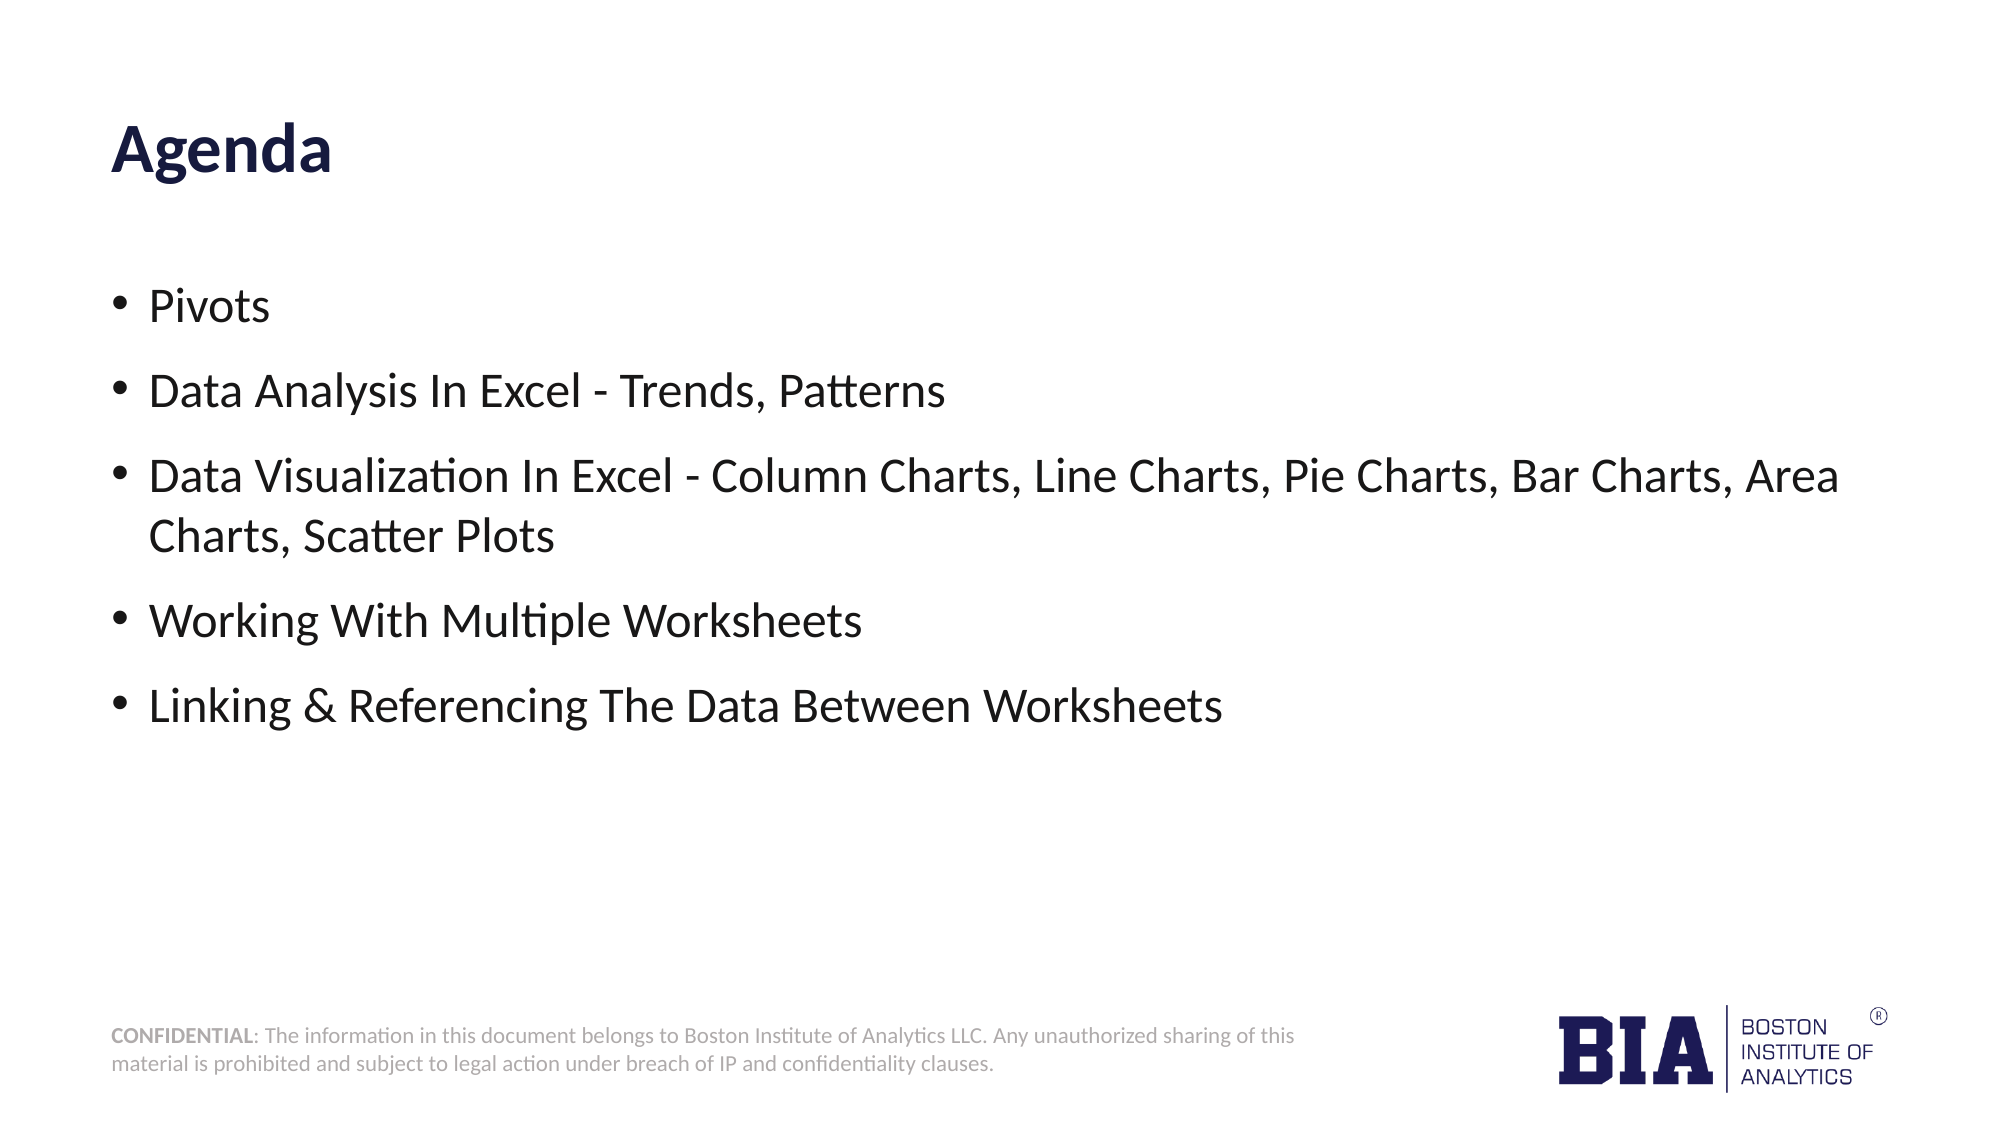

# Agenda
Pivots
Data Analysis In Excel - Trends, Patterns
Data Visualization In Excel - Column Charts, Line Charts, Pie Charts, Bar Charts, Area Charts, Scatter Plots
Working With Multiple Worksheets
Linking & Referencing The Data Between Worksheets